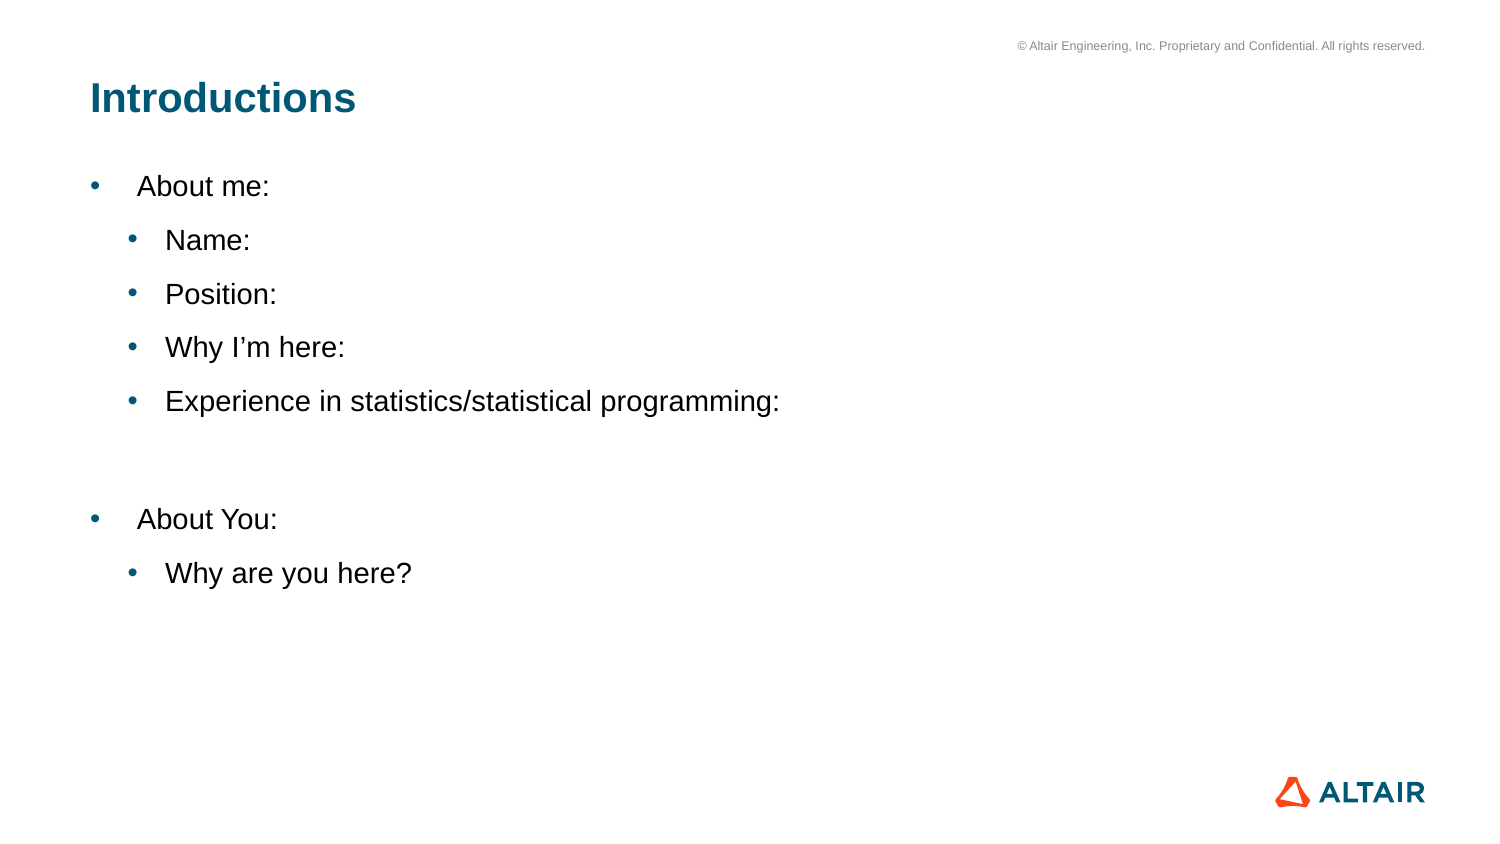

# Introductions
About me:
Name:
Position:
Why I’m here:
Experience in statistics/statistical programming:

About You:
Why are you here?